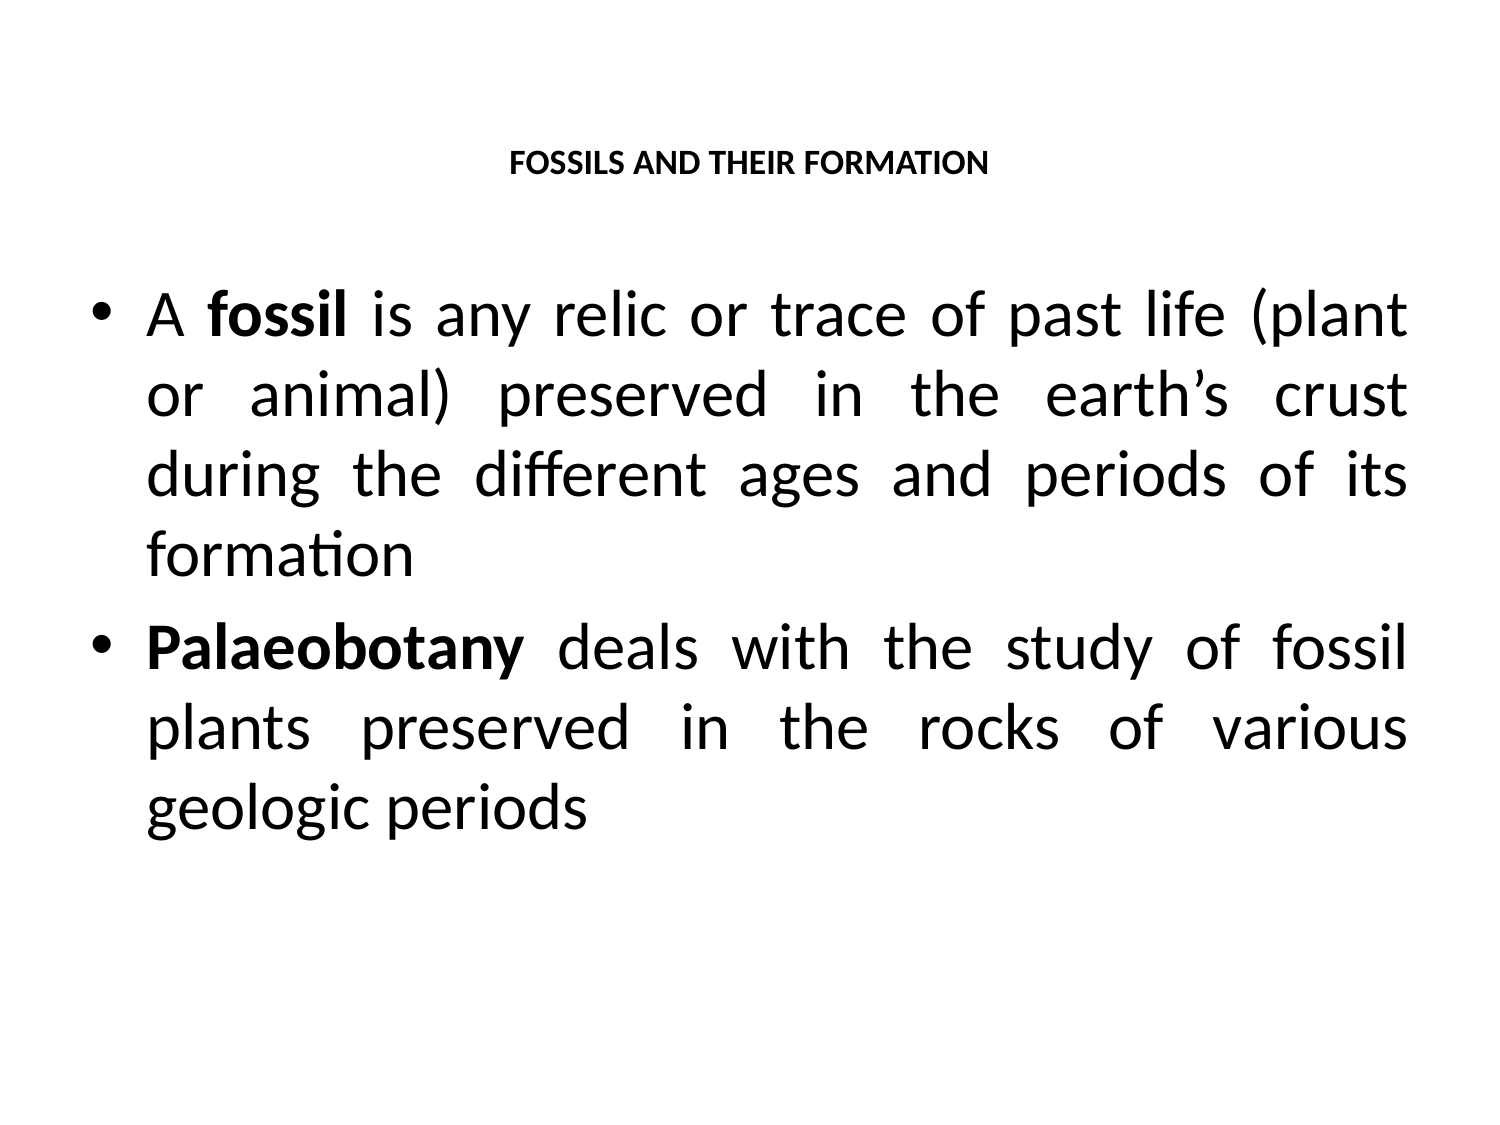

# FOSSILS AND THEIR FORMATION
A fossil is any relic or trace of past life (plant or animal) preserved in the earth’s crust during the different ages and periods of its formation
Palaeobotany deals with the study of fossil plants preserved in the rocks of various geologic periods